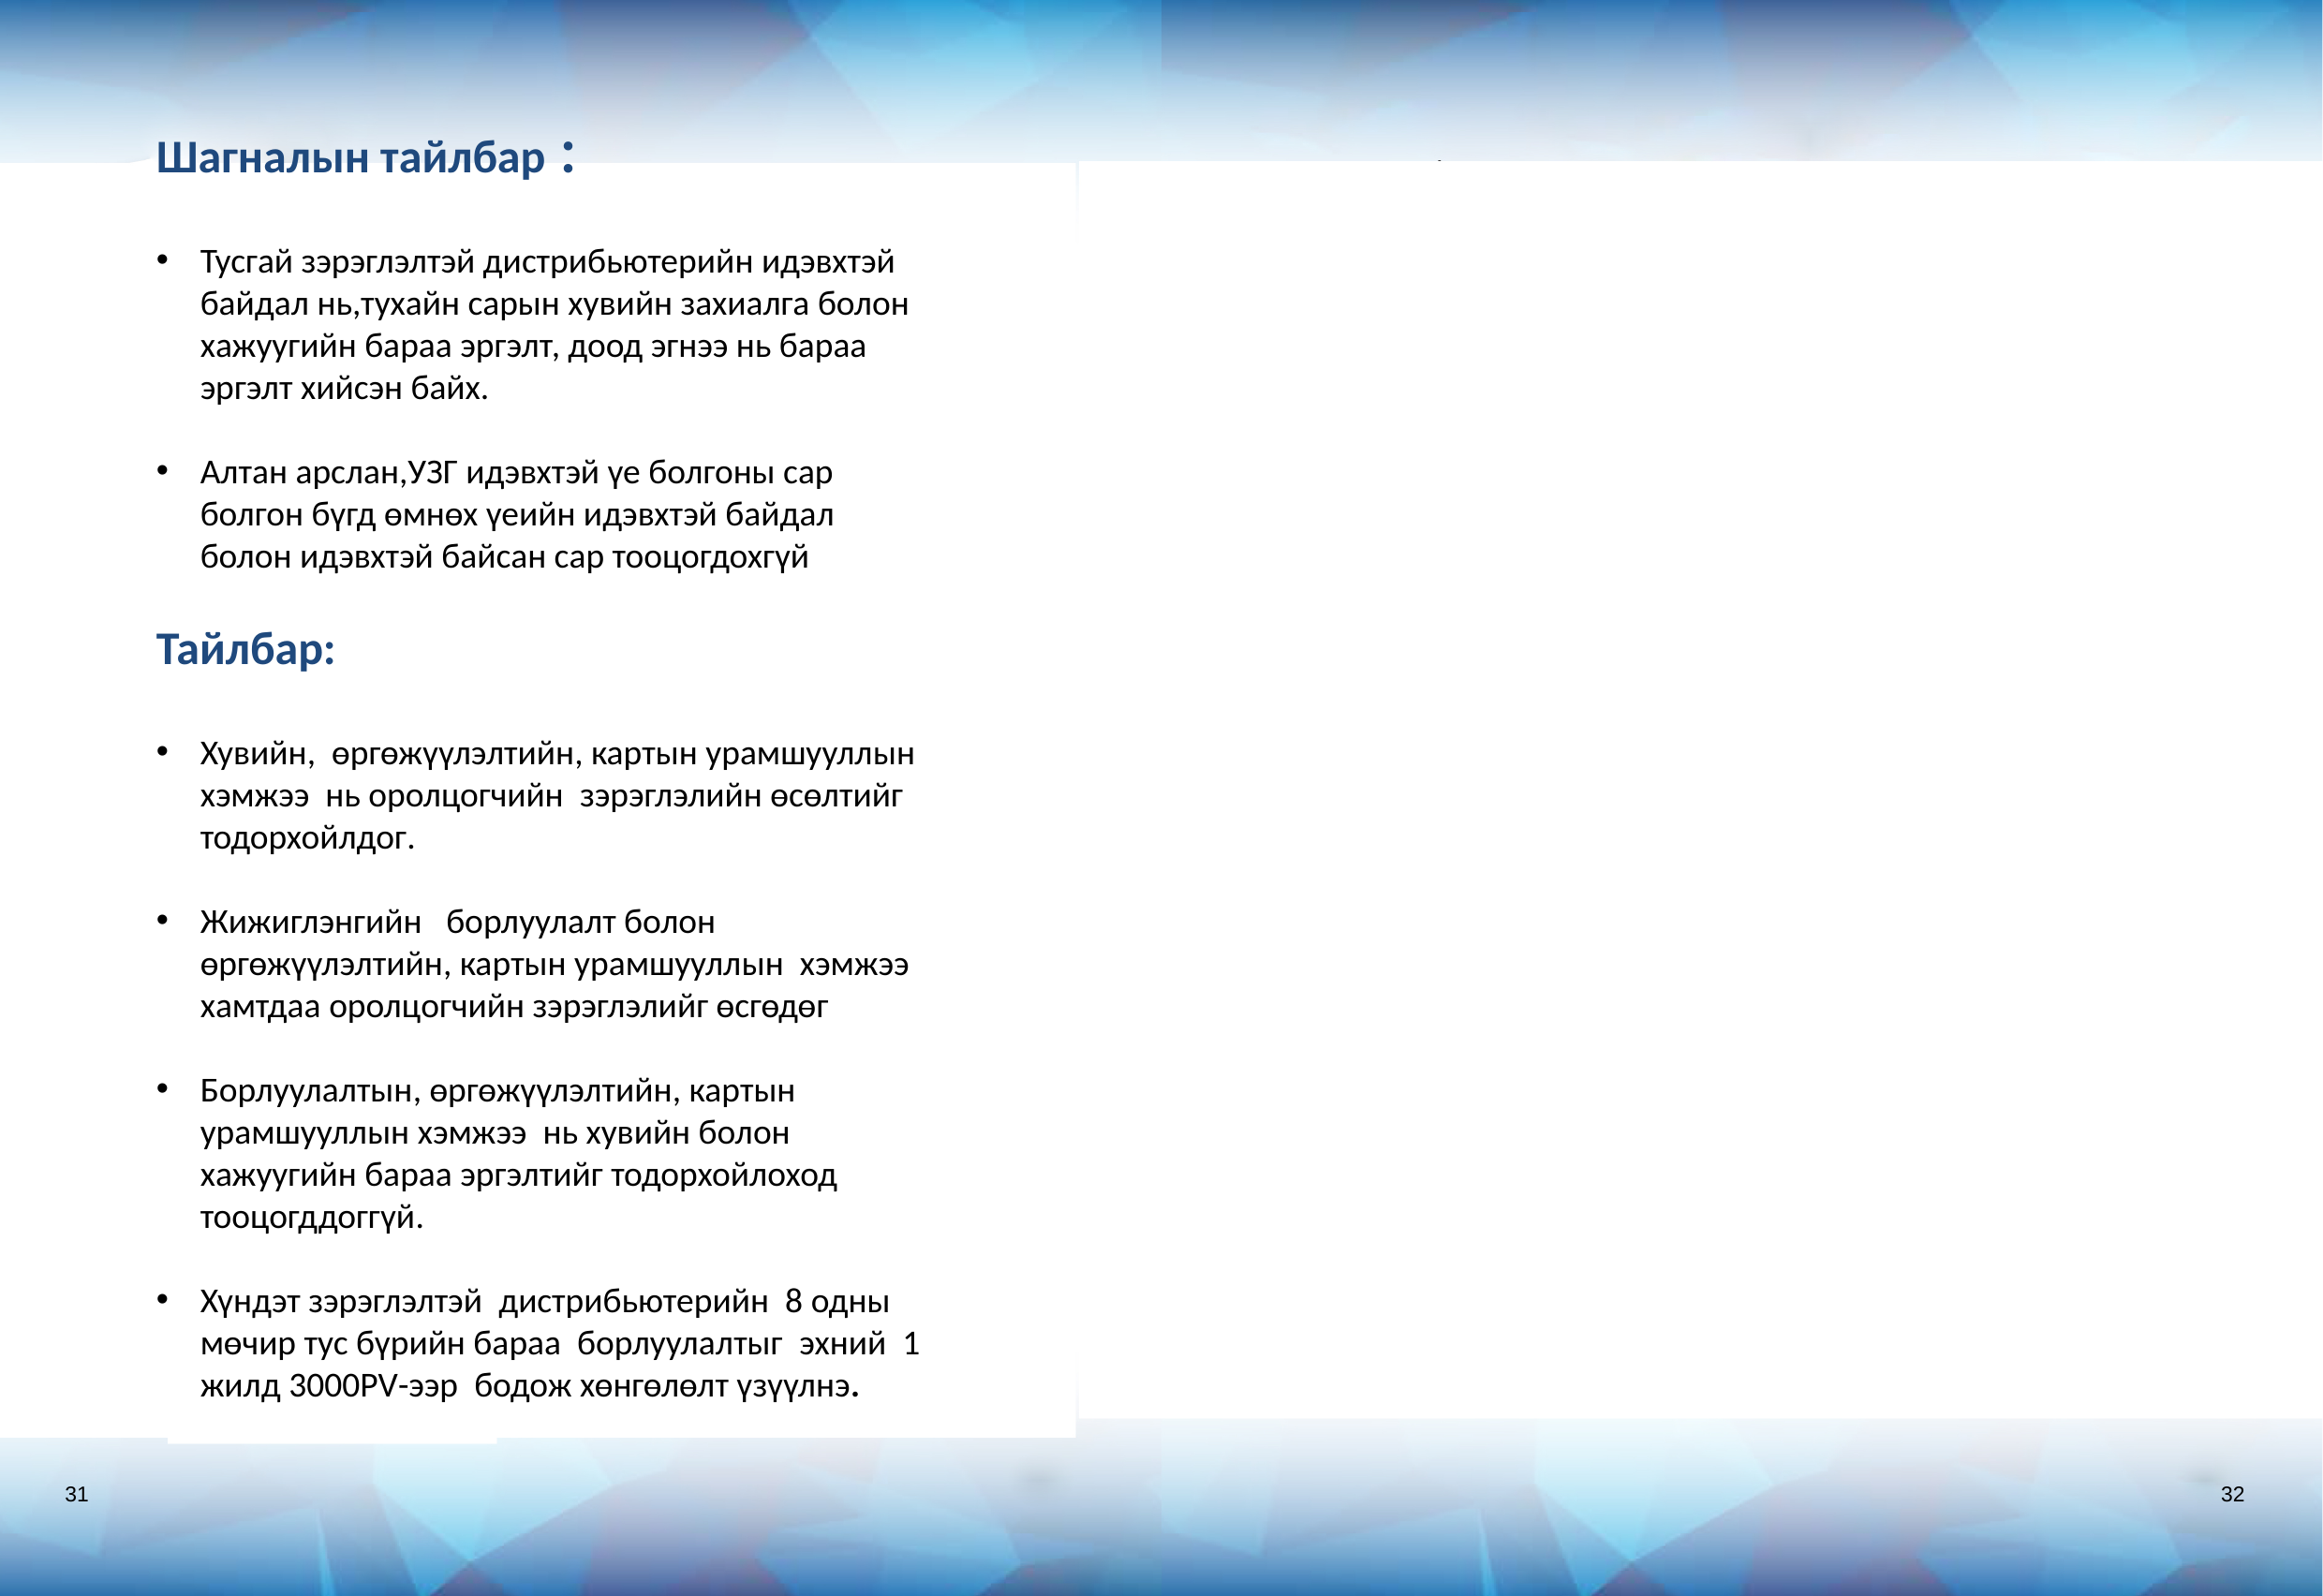

Шагналын тайлбар：

Тусгай зэрэглэлтэй дистрибьютерийн идэвхтэй байдал нь,тухайн сарын хувийн захиалга болон хажуугийн бараа эргэлт, доод эгнээ нь бараа эргэлт хийсэн байх.

Алтан арслан,УЗГ идэвхтэй үе болгоны сар болгон бүгд өмнөх үеийн идэвхтэй байдал болон идэвхтэй байсан сар тооцогдохгүй

Тайлбар:

Хувийн,  өргөжүүлэлтийн, картын урамшууллын  хэмжээ  нь оролцогчийн  зэрэглэлийн өсөлтийг тодорхойлдог.

Жижиглэнгийн   борлуулалт болон  өргөжүүлэлтийн, картын урамшууллын  хэмжээ  хамтдаа оролцогчийн зэрэглэлийг өсгөдөг

Борлуулалтын, өргөжүүлэлтийн, картын урамшууллын хэмжээ  нь хувийн болон хажуугийн бараа эргэлтийг тодорхойлоход тооцогддоггүй.

Хүндэт зэрэглэлтэй  дистрибьютерийн  8 одны  мөчир тус бүрийн бараа  борлуулалтыг  эхний  1 жилд 3000PV-ээр  бодож хөнгөлөлт үзүүлнэ.
31
32